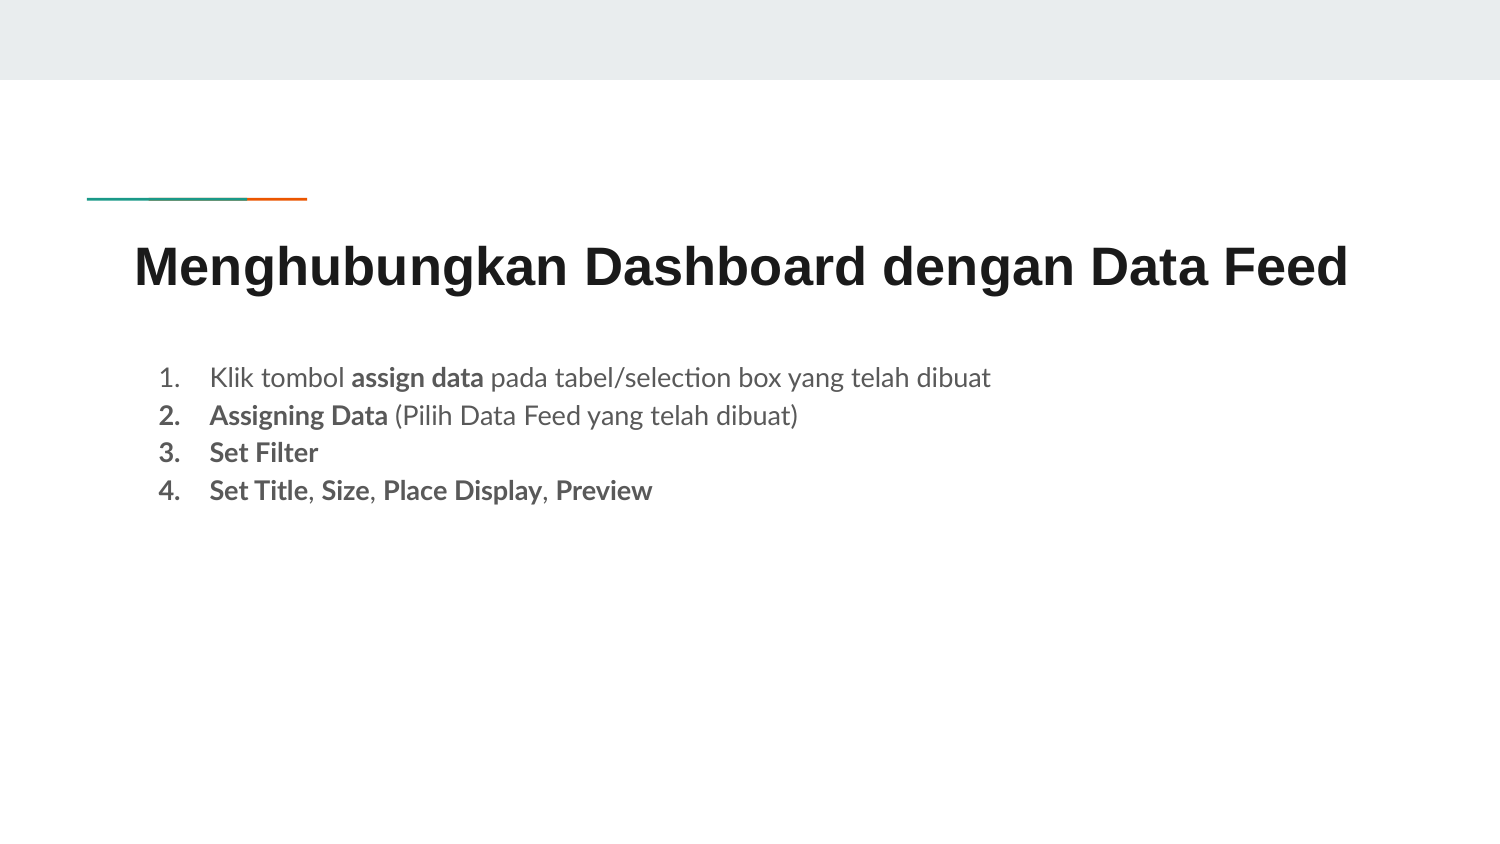

# Menghubungkan Dashboard dengan Data Feed
Klik tombol assign data pada tabel/selection box yang telah dibuat
Assigning Data (Pilih Data Feed yang telah dibuat)
Set Filter
Set Title, Size, Place Display, Preview